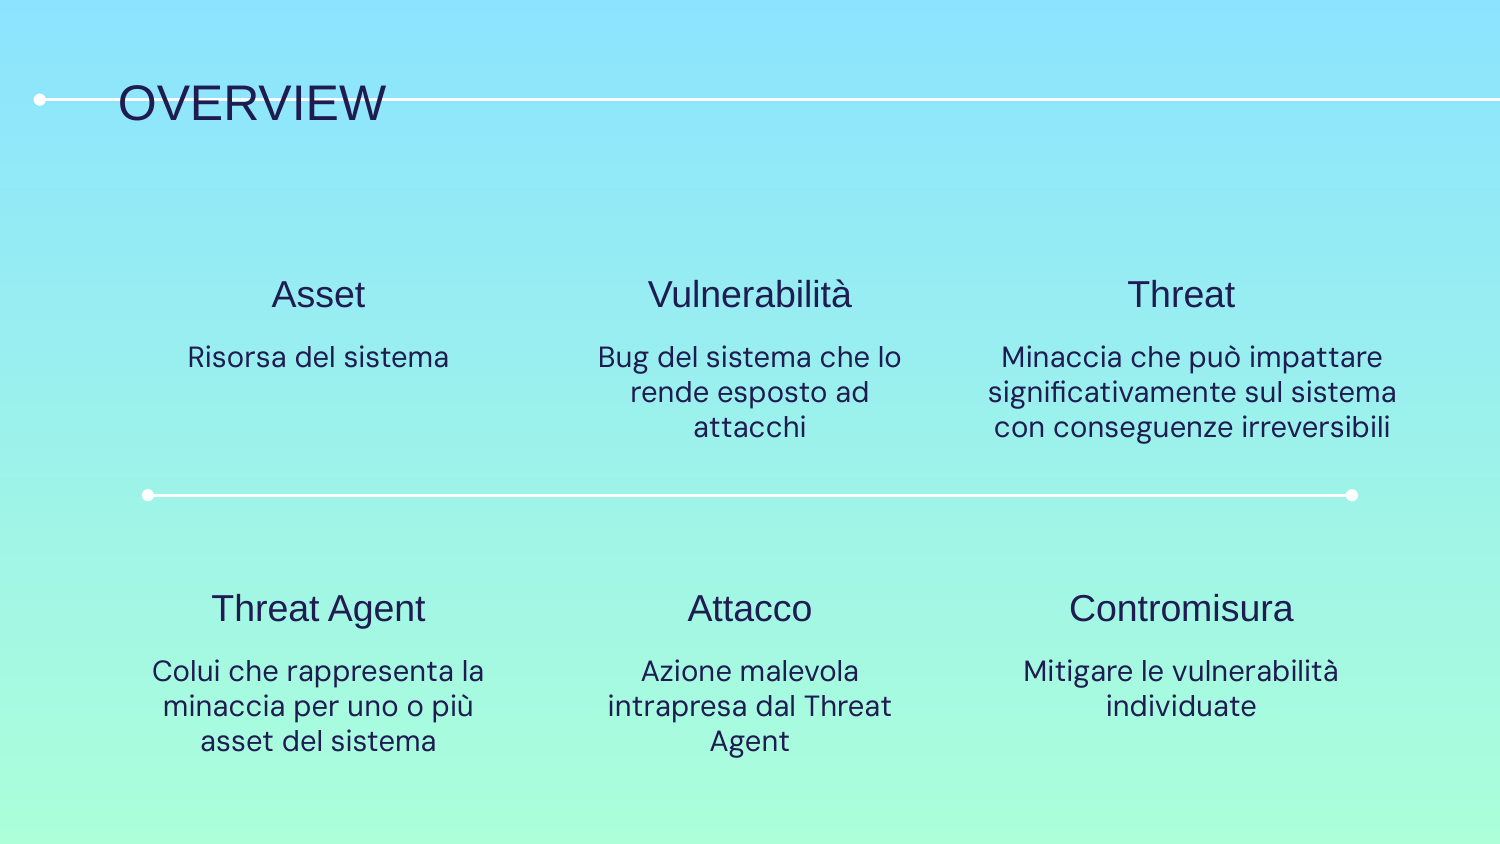

# OVERVIEW
Asset
Vulnerabilità
Threat
Minaccia che può impattare significativamente sul sistema con conseguenze irreversibili
Risorsa del sistema
Bug del sistema che lo rende esposto ad attacchi
Threat Agent
Attacco
Contromisura
Colui che rappresenta la minaccia per uno o più asset del sistema
Azione malevola intrapresa dal Threat Agent
Mitigare le vulnerabilità individuate